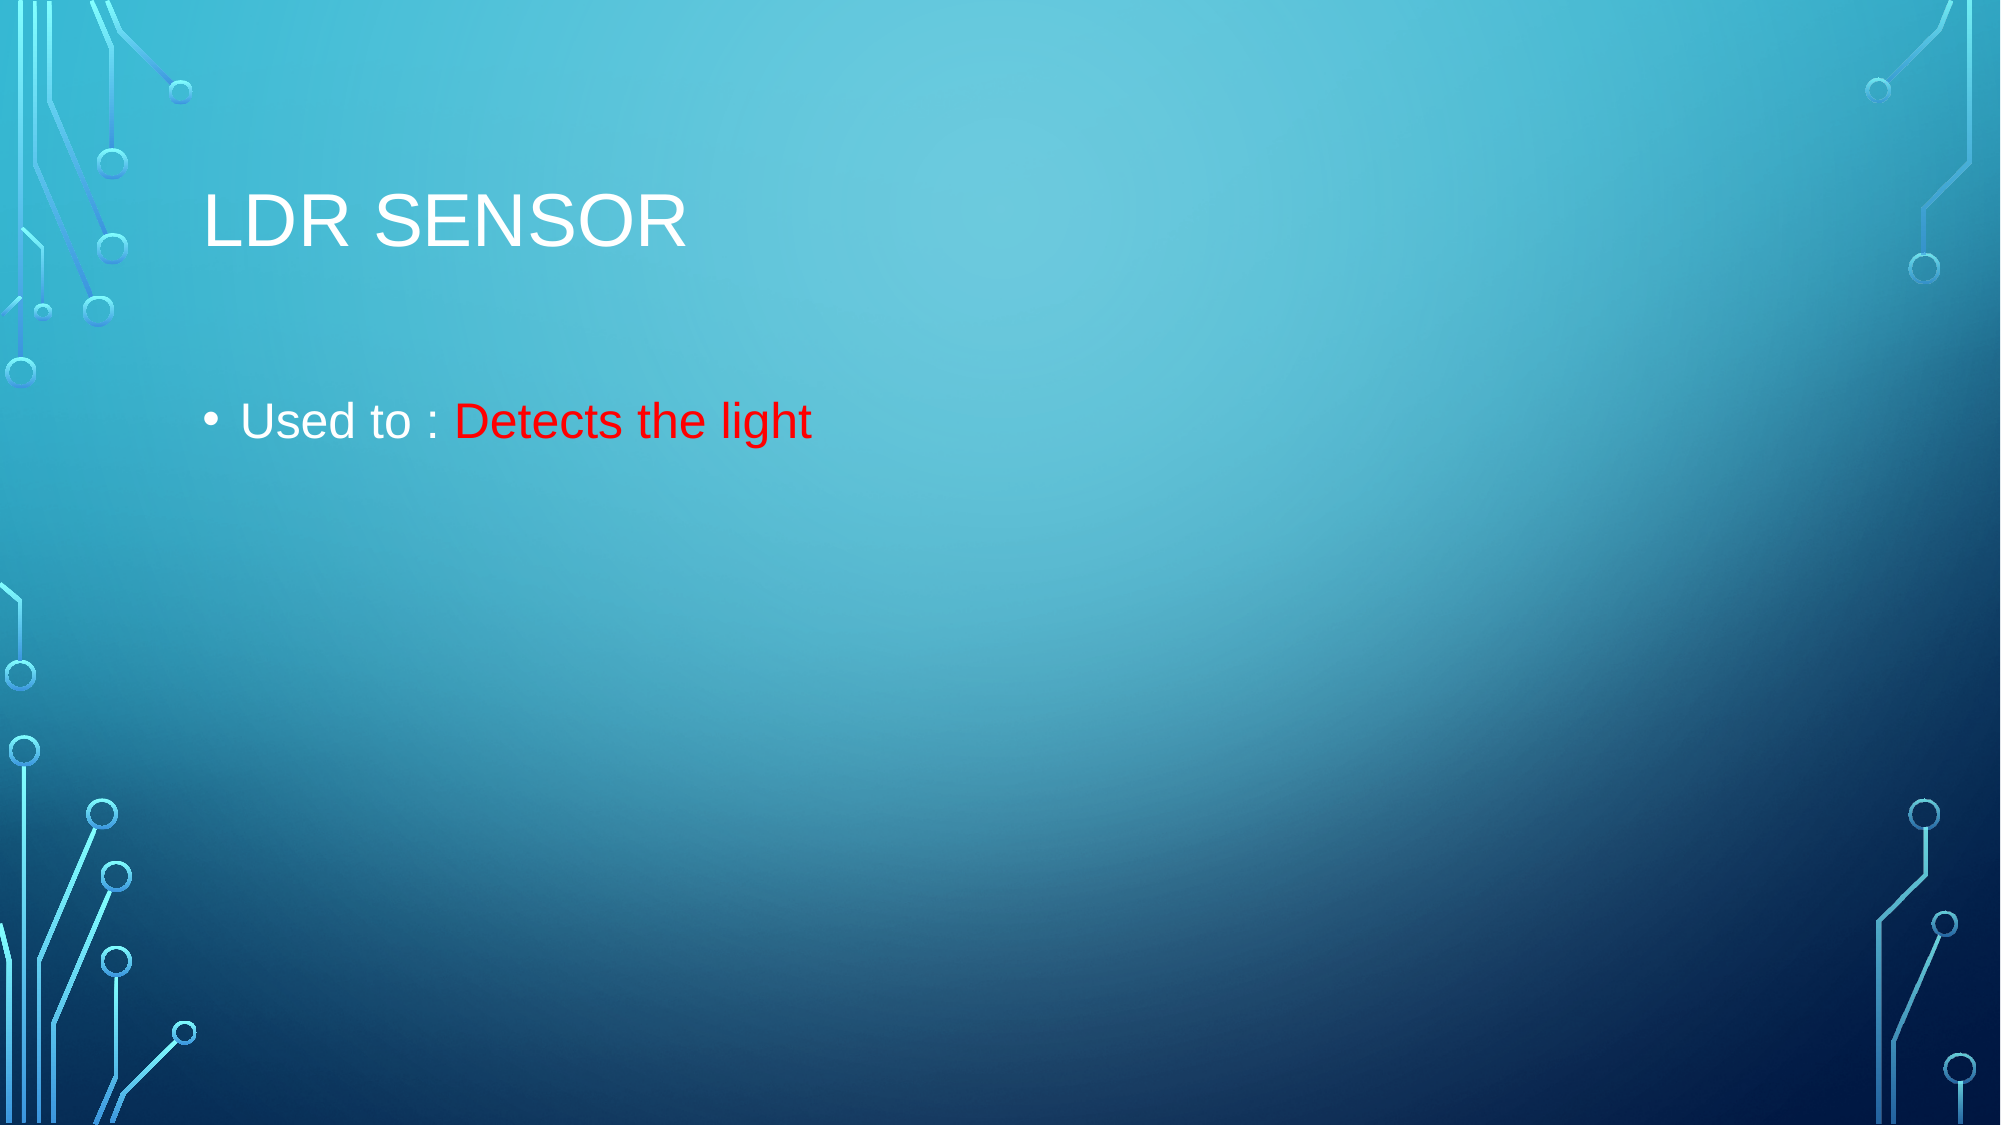

# LDR SENSOR
Used to : Detects the light